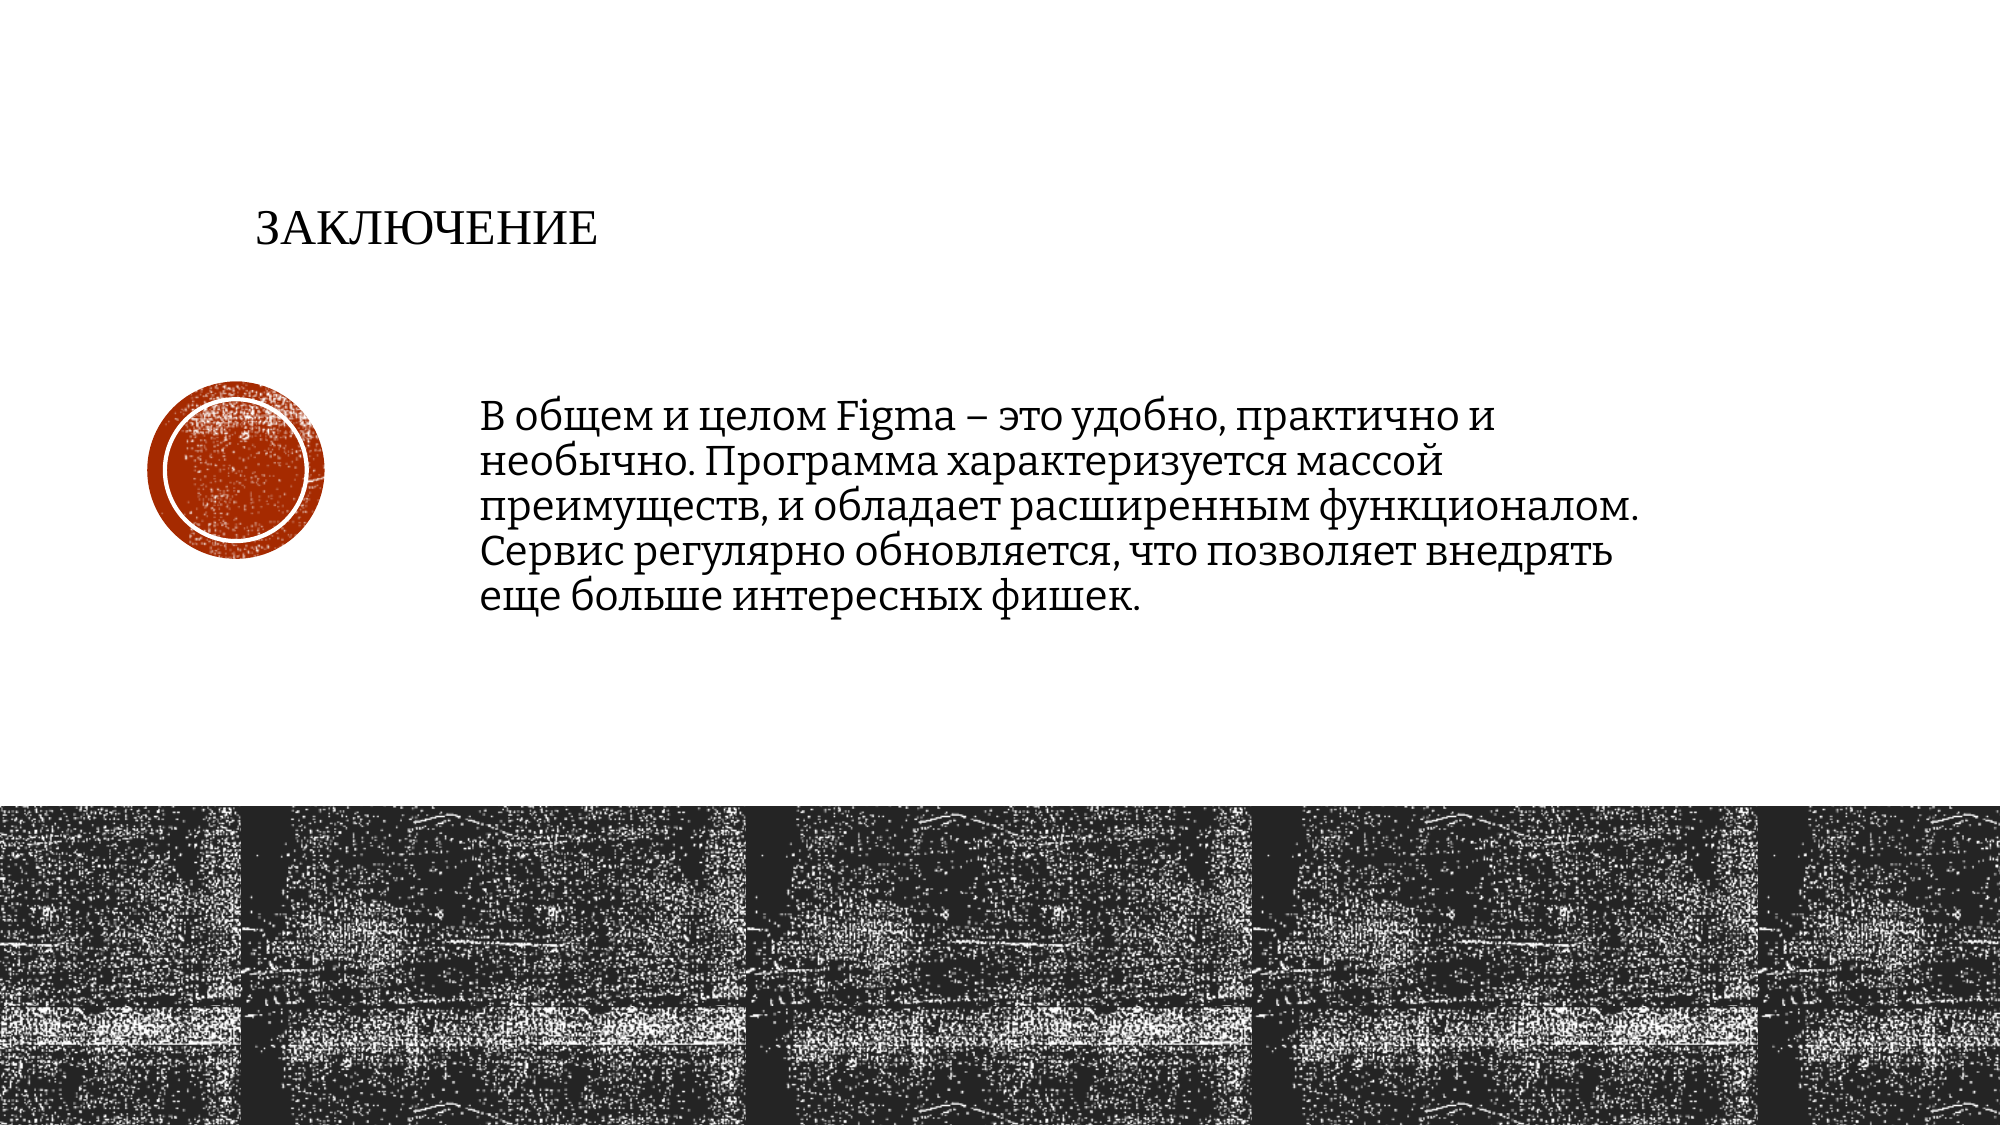

# заключение
В общем и целом Figma – это удобно, практично и необычно. Программа характеризуется массой преимуществ, и обладает расширенным функционалом. Сервис регулярно обновляется, что позволяет внедрять еще больше интересных фишек.